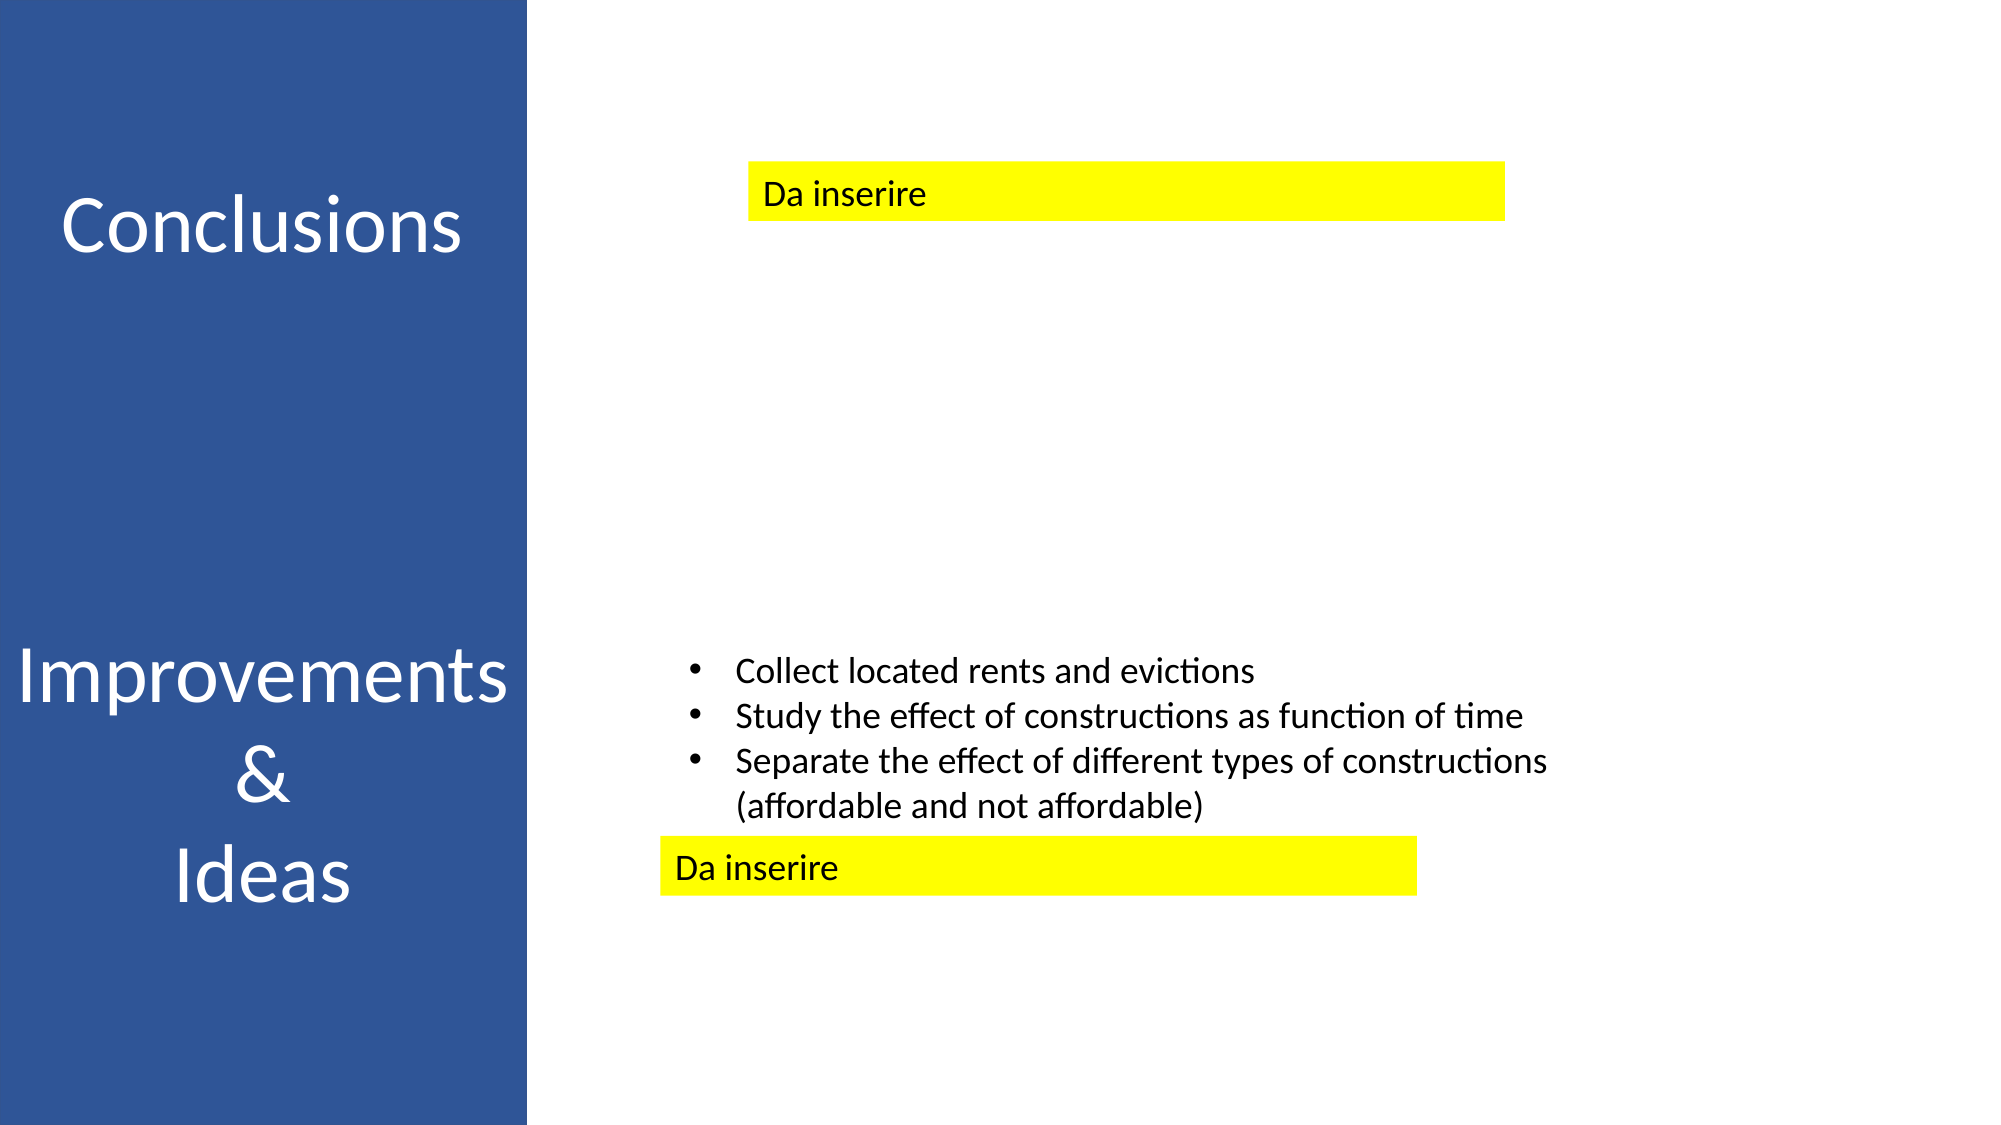

Conclusions
Da inserire
Improvements
&
Ideas
Collect located rents and evictions
Study the effect of constructions as function of time
Separate the effect of different types of constructions (affordable and not affordable)
Da inserire